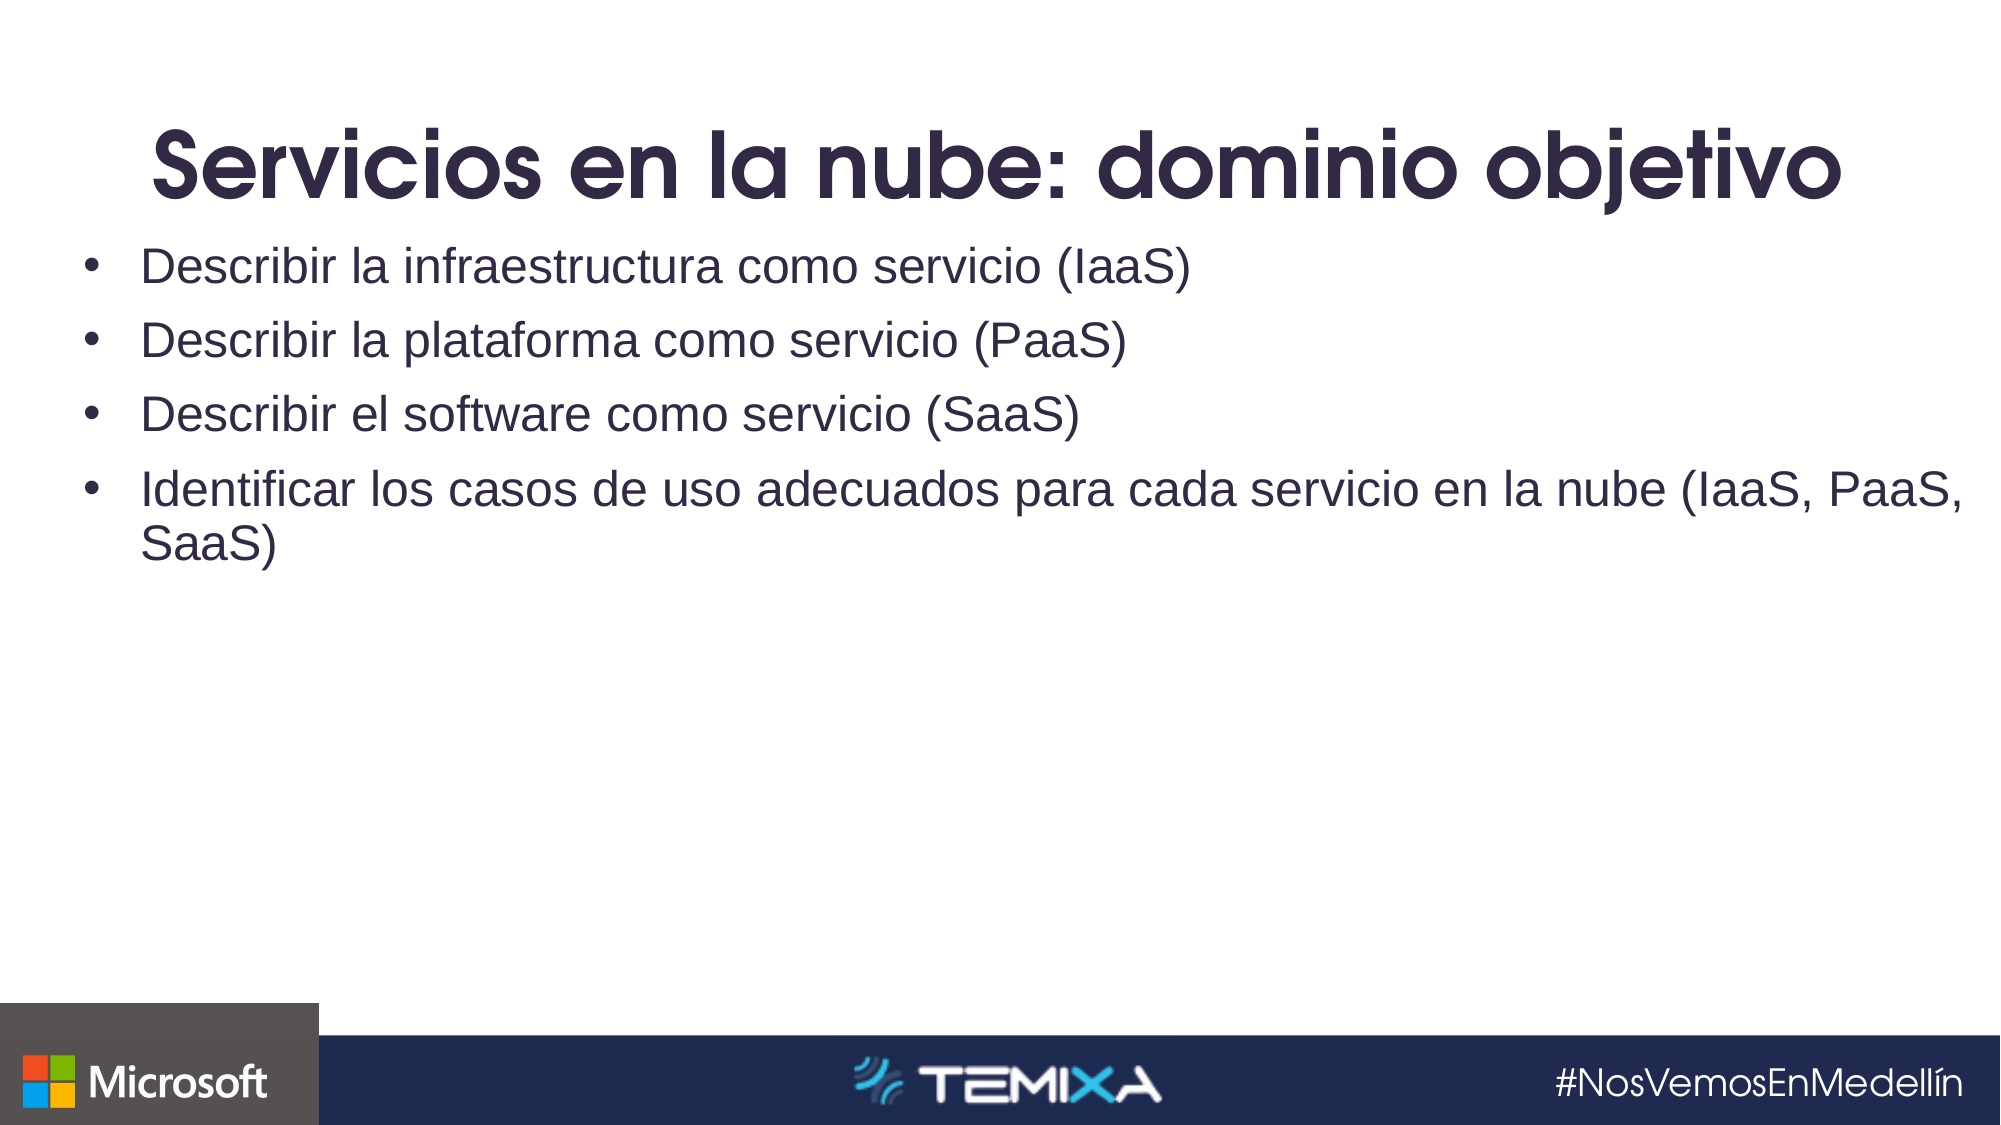

# Servicios en la nube: dominio objetivo
Describir la infraestructura como servicio (IaaS)
Describir la plataforma como servicio (PaaS)
Describir el software como servicio (SaaS)
Identificar los casos de uso adecuados para cada servicio en la nube (IaaS, PaaS, SaaS)